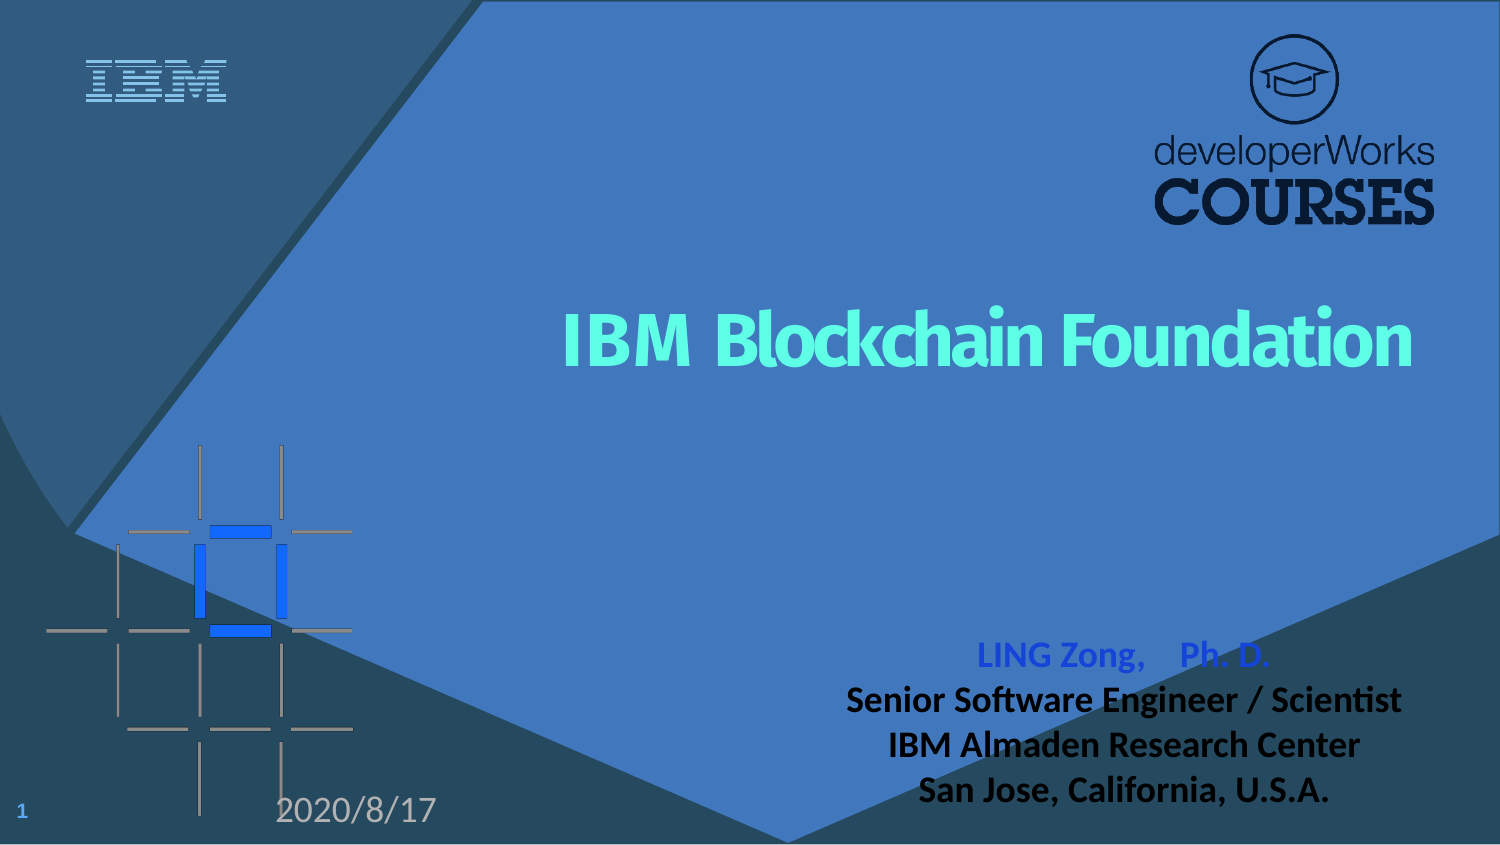

# IBM Blockchain Foundation

LING Zong,    Ph. D.
Senior Software Engineer / Scientist
IBM Almaden Research Center
San Jose, California, U.S.A.

2020/8/17
1
©2017 IBM Corporation